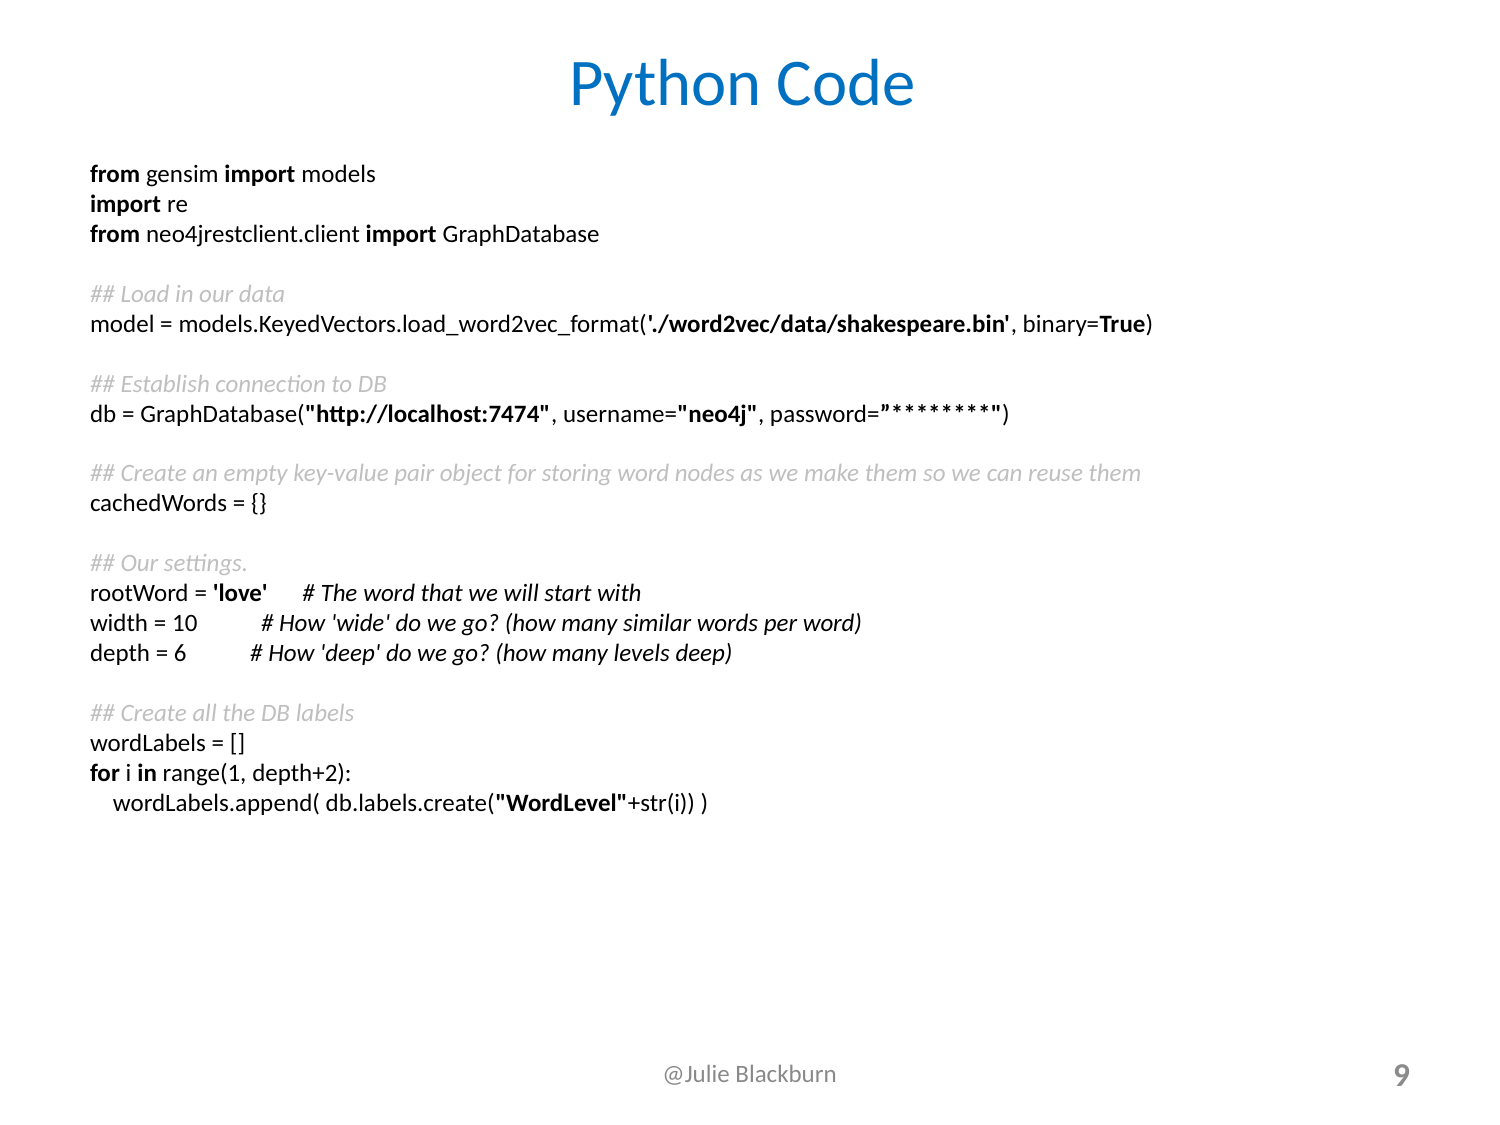

# Python Code
from gensim import models
import re
from neo4jrestclient.client import GraphDatabase
## Load in our data
model = models.KeyedVectors.load_word2vec_format('./word2vec/data/shakespeare.bin', binary=True)
## Establish connection to DB
db = GraphDatabase("http://localhost:7474", username="neo4j", password=”********")
## Create an empty key-value pair object for storing word nodes as we make them so we can reuse them
cachedWords = {}
## Our settings.
rootWord = 'love'      # The word that we will start with
width = 10           # How 'wide' do we go? (how many similar words per word)
depth = 6           # How 'deep' do we go? (how many levels deep)
## Create all the DB labels
wordLabels = []
for i in range(1, depth+2):
    wordLabels.append( db.labels.create("WordLevel"+str(i)) )
@Julie Blackburn
9